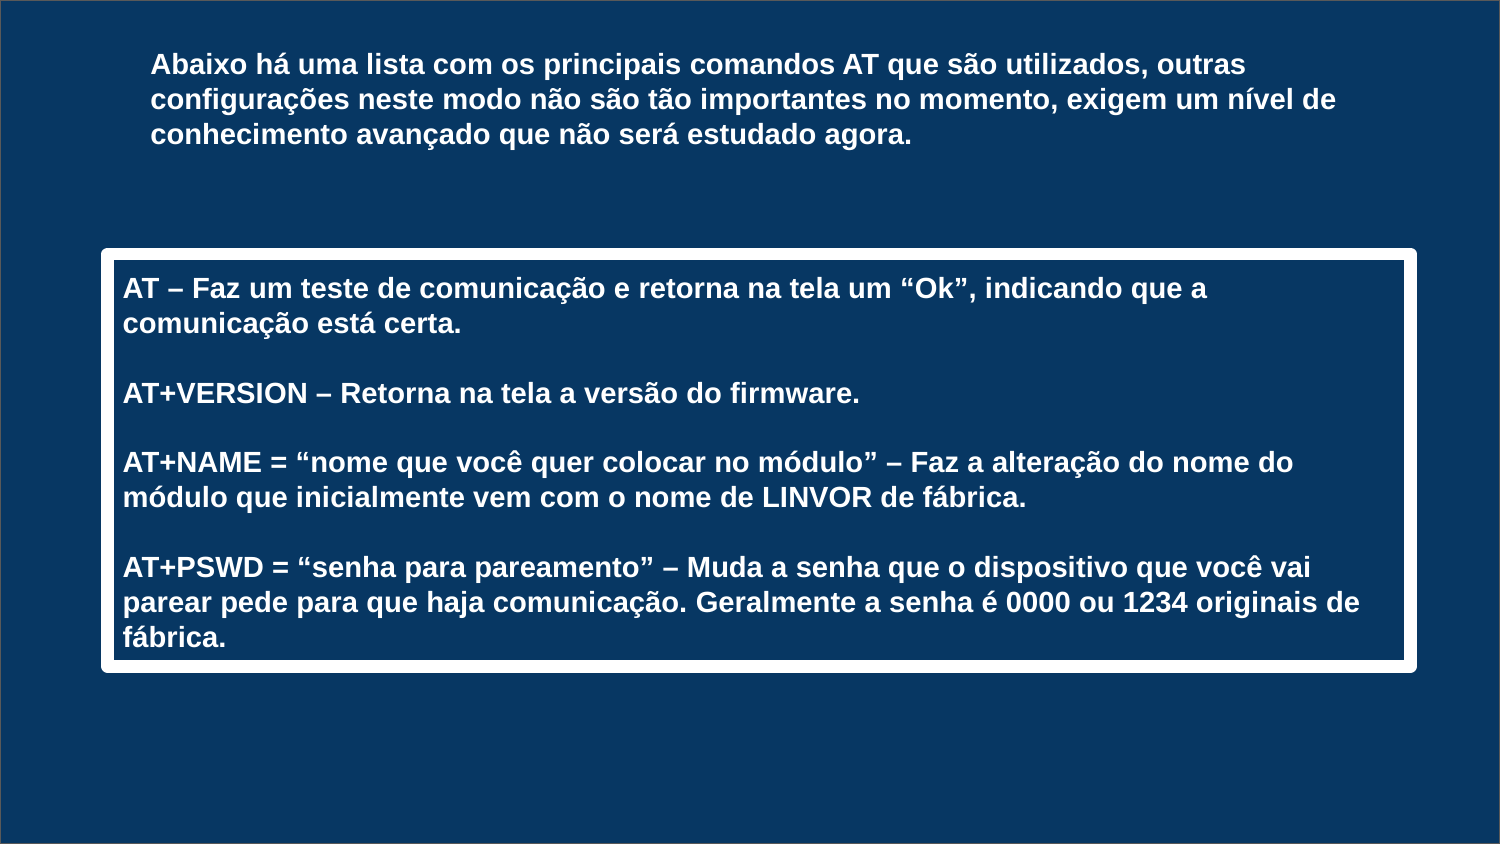

Abaixo há uma lista com os principais comandos AT que são utilizados, outras configurações neste modo não são tão importantes no momento, exigem um nível de conhecimento avançado que não será estudado agora.

AT – Faz um teste de comunicação e retorna na tela um “Ok”, indicando que a comunicação está certa.

AT+VERSION – Retorna na tela a versão do firmware.

AT+NAME = “nome que você quer colocar no módulo” – Faz a alteração do nome do módulo que inicialmente vem com o nome de LINVOR de fábrica.

AT+PSWD = “senha para pareamento” – Muda a senha que o dispositivo que você vai parear pede para que haja comunicação. Geralmente a senha é 0000 ou 1234 originais de fábrica.